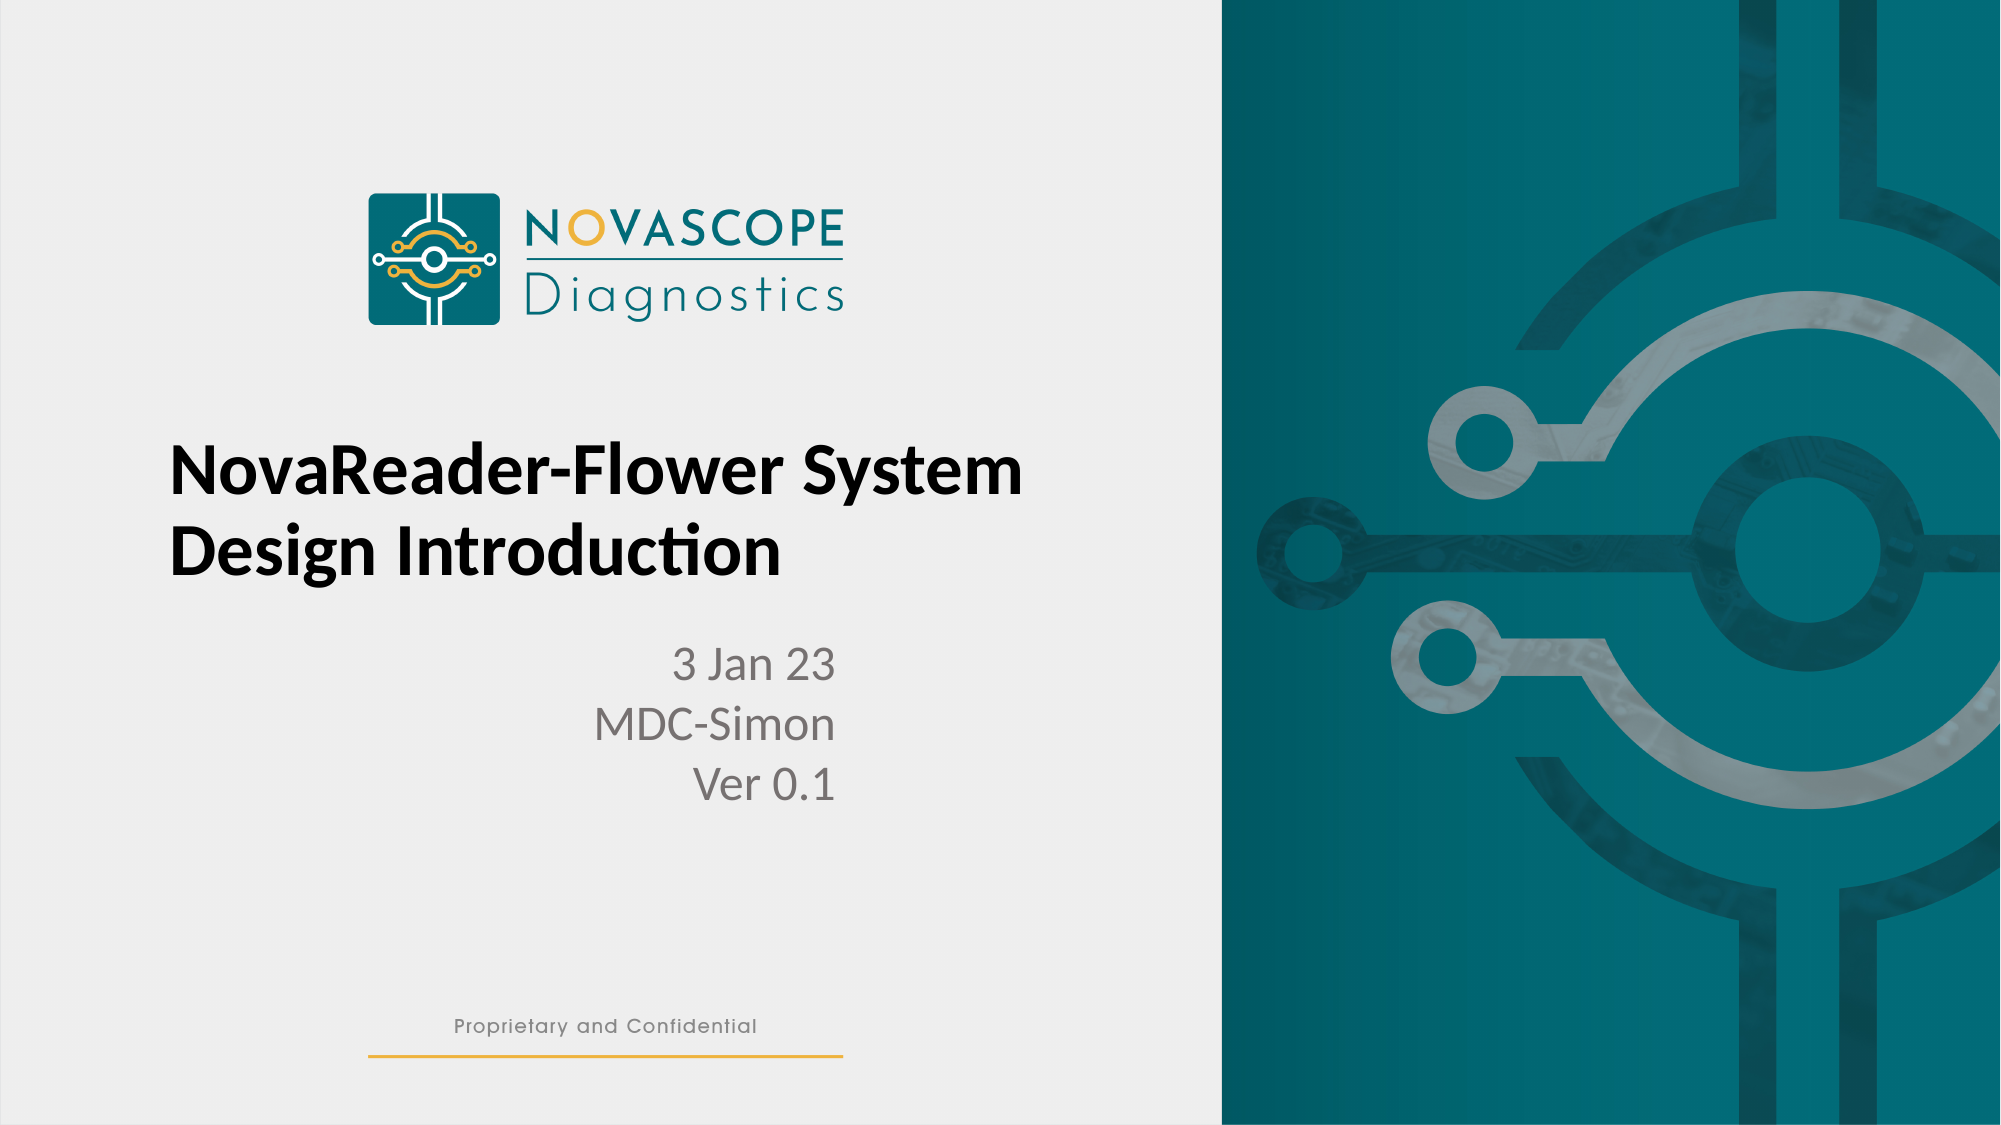

NovaReader-Flower System
Design Introduction
3 Jan 23
MDC-Simon
Ver 0.1